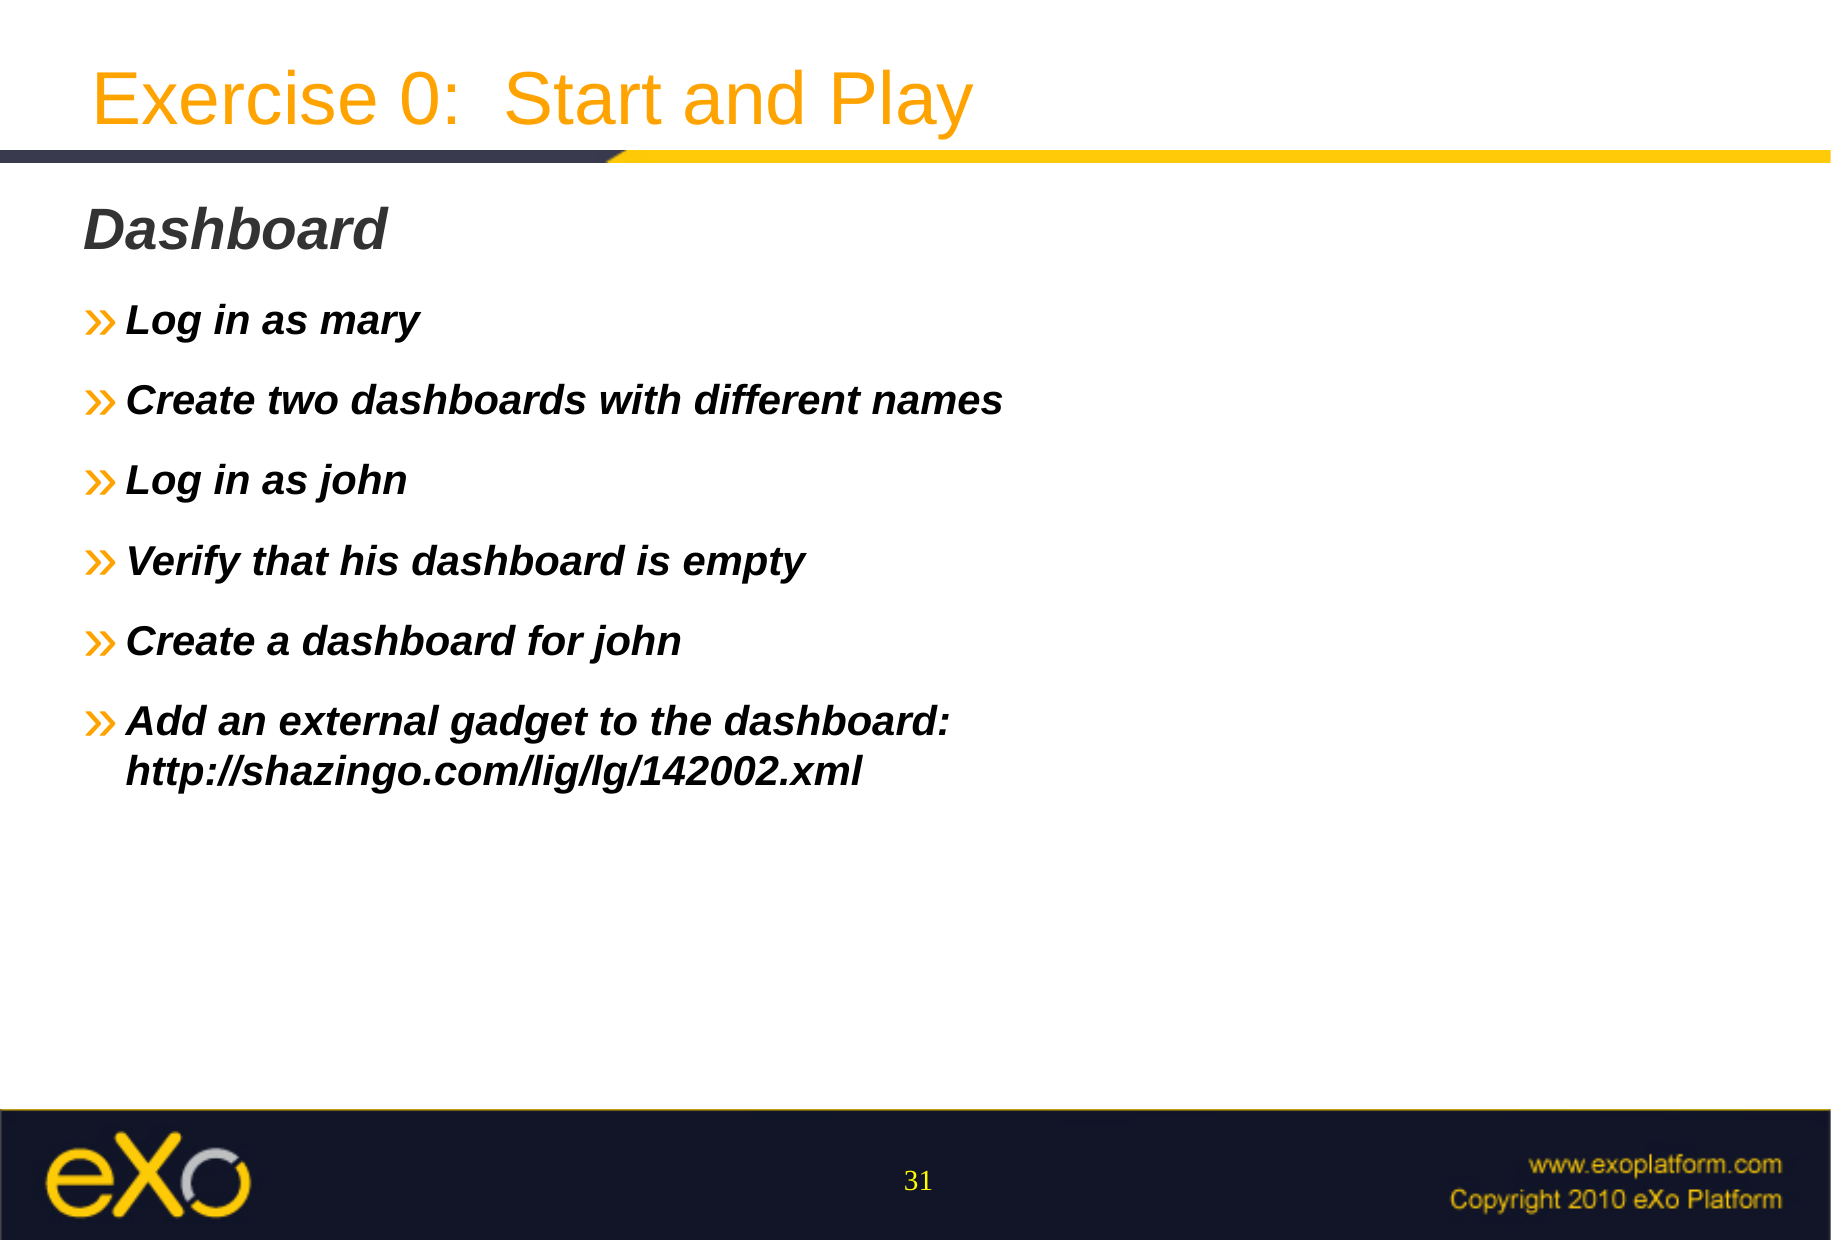

Exercise 0:  Start and Play
Dashboard
Log in as mary
Create two dashboards with different names
Log in as john
Verify that his dashboard is empty
Create a dashboard for john
Add an external gadget to the dashboard:
http://shazingo.com/lig/lg/142002.xml